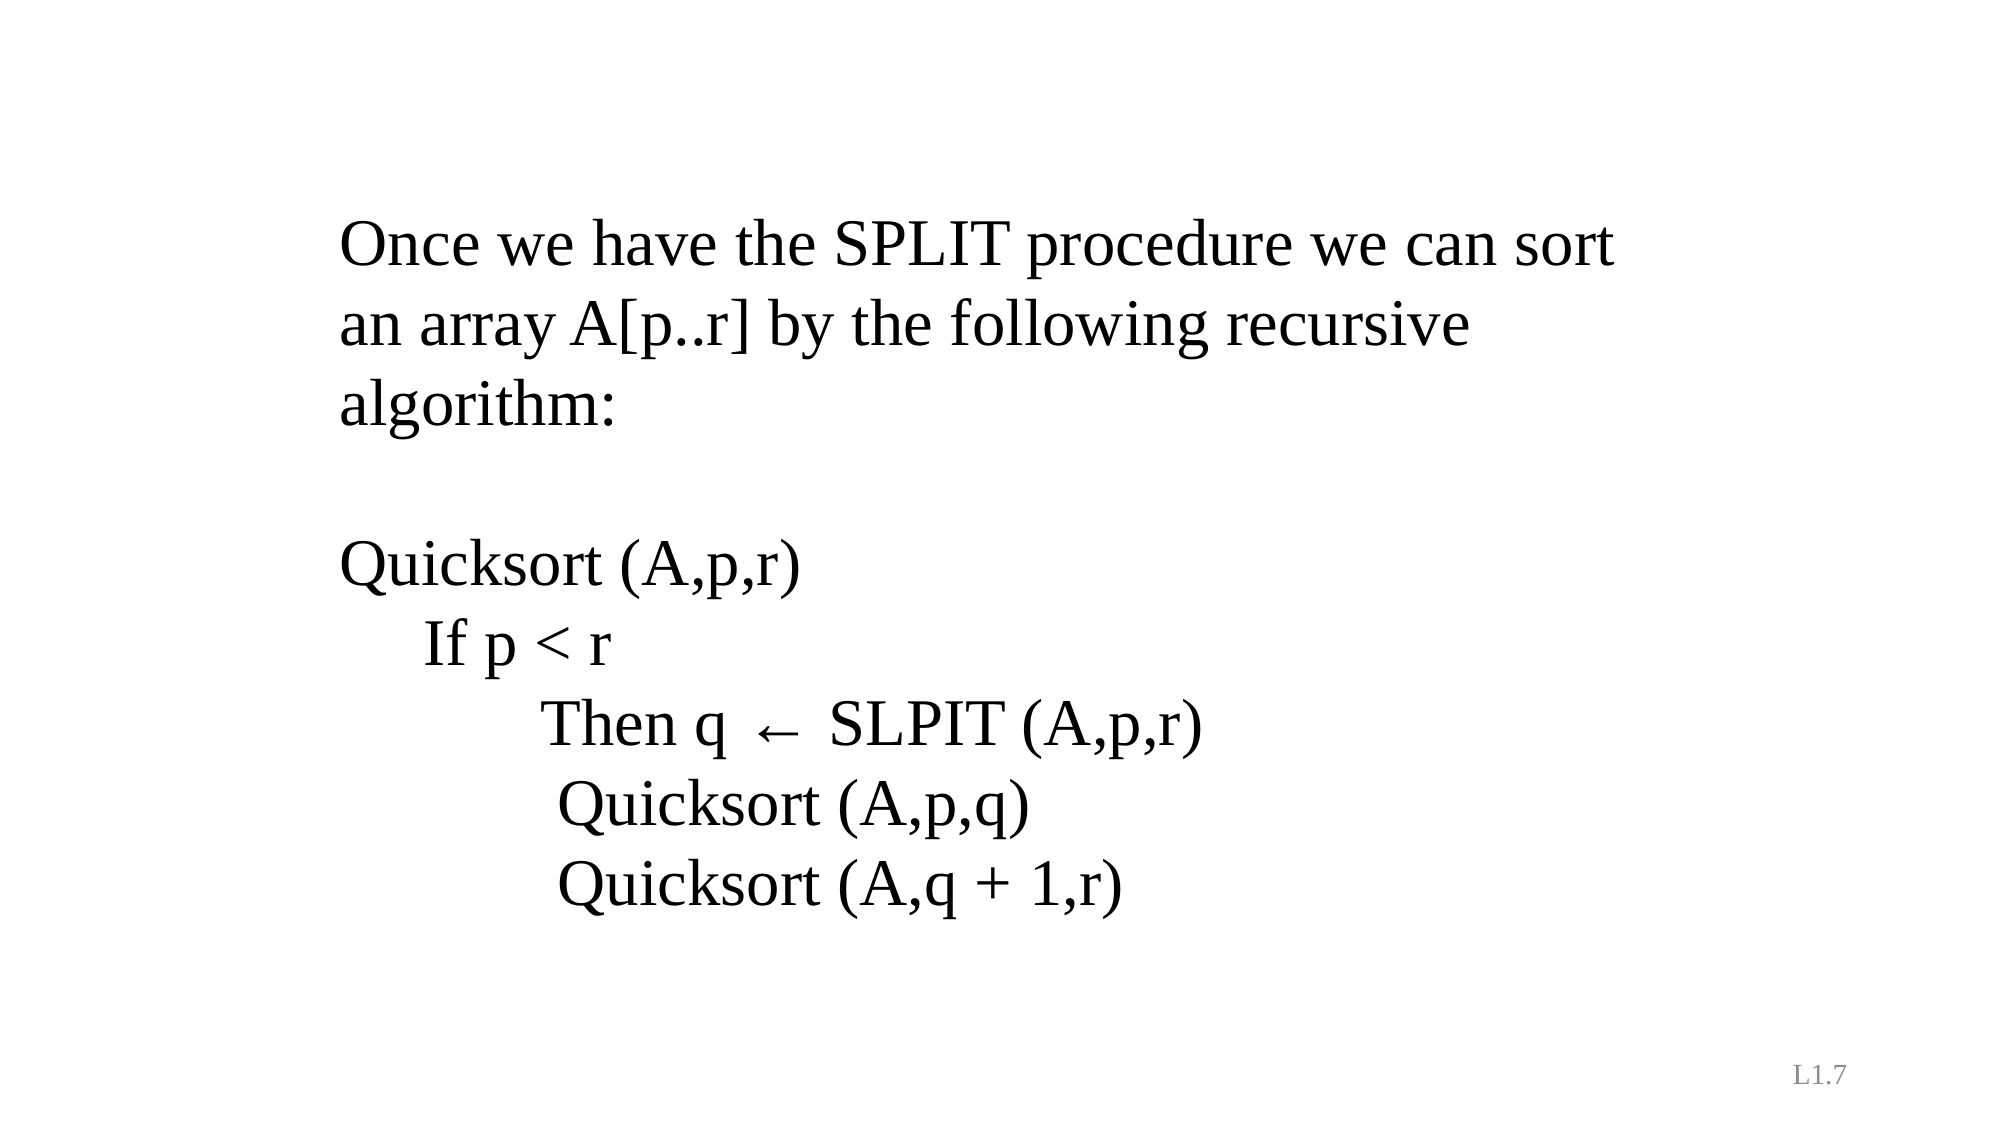

Once we have the SPLIT procedure we can sort an array A[p..r] by the following recursive algorithm:

Quicksort (A,p,r)
     If p < r
            Then q ← SLPIT (A,p,r)
             Quicksort (A,p,q)
             Quicksort (A,q + 1,r)
L1.7